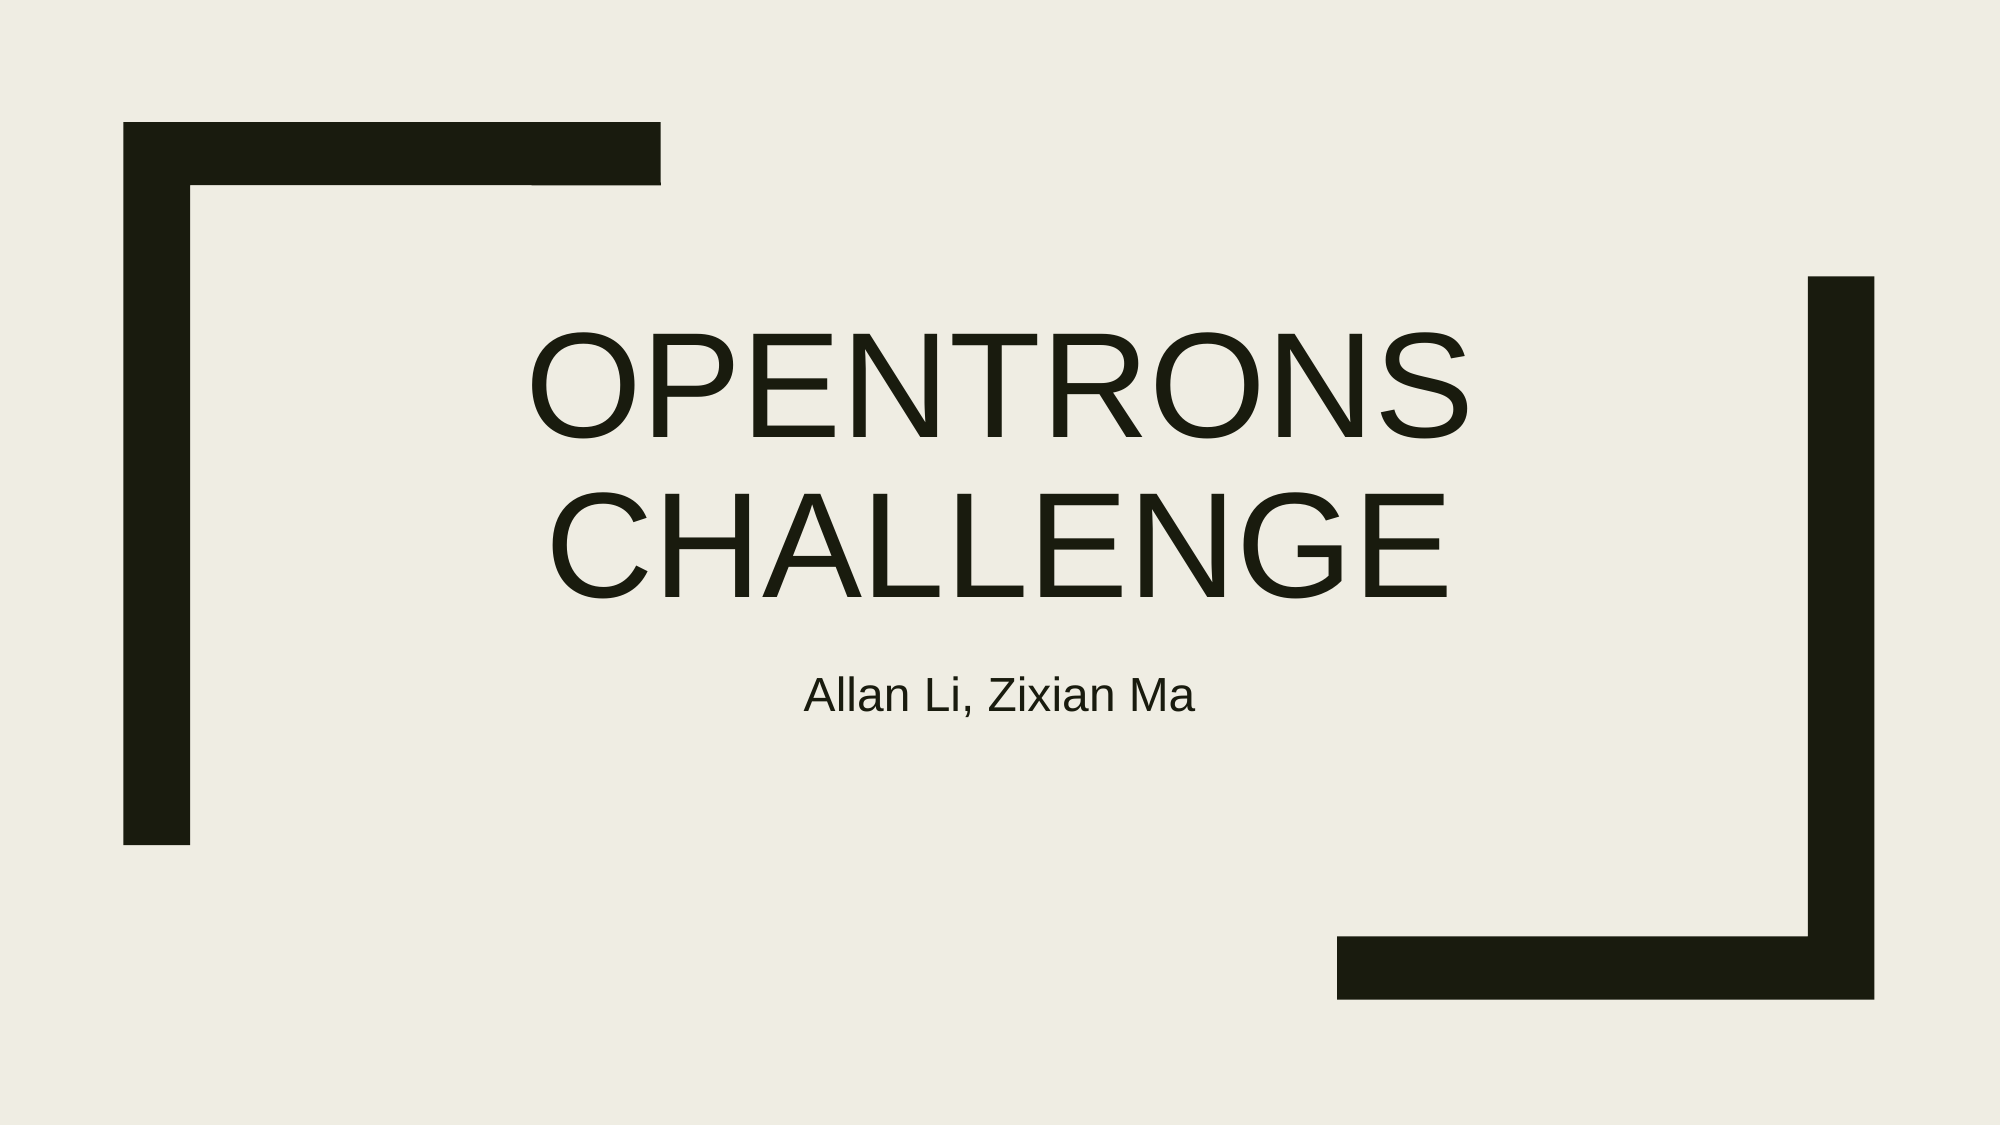

# Opentrons challenge
Allan Li, Zixian Ma